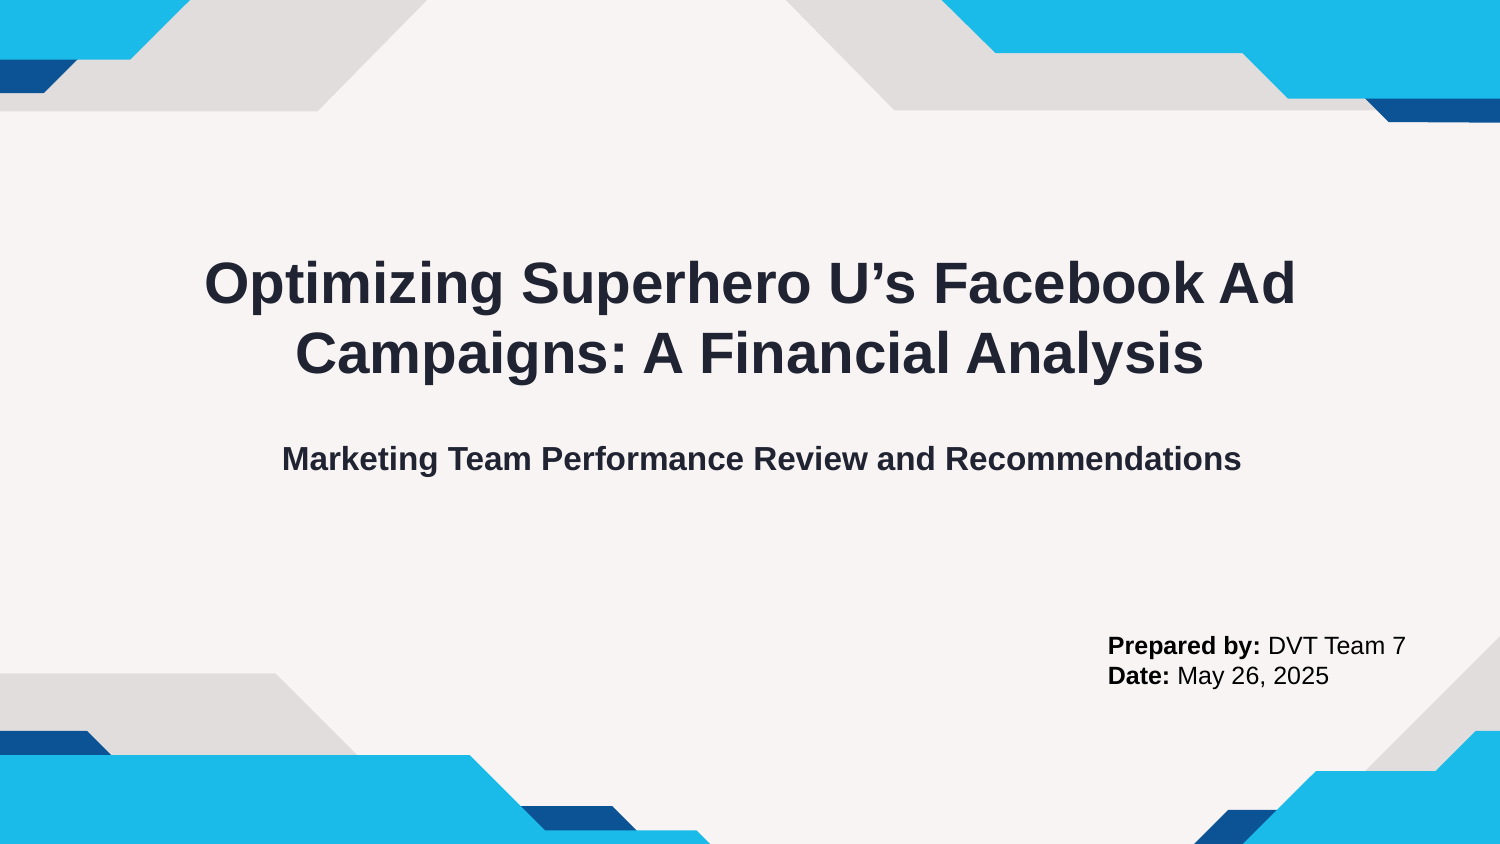

# Optimizing Superhero U’s Facebook Ad Campaigns: A Financial Analysis
Marketing Team Performance Review and Recommendations

Prepared by: DVT Team 7
Date: May 26, 2025